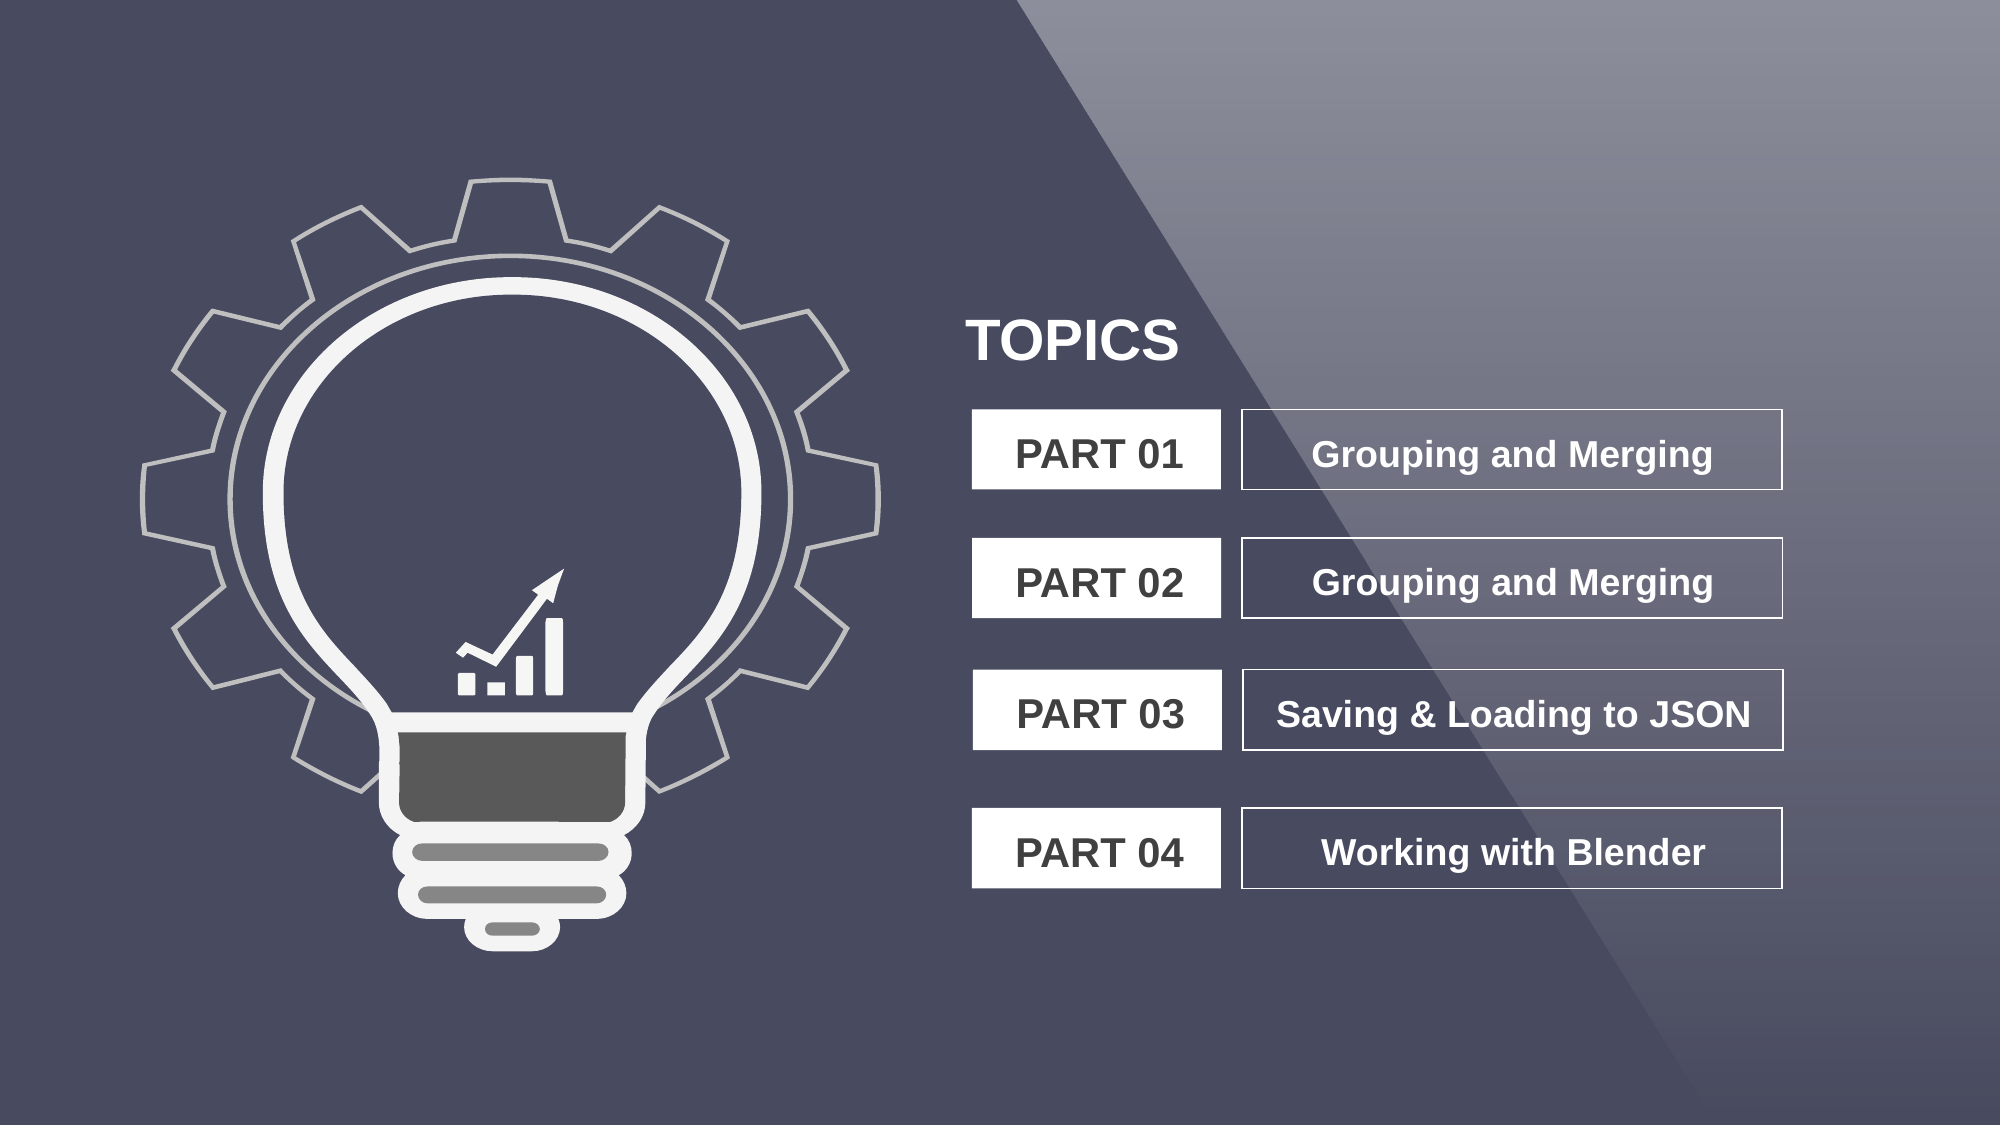

TOPICS

PART 01

Grouping and Merging

PART 02

Grouping and Merging

PART 03

Saving & Loading to JSON

PART 04

Working with Blender